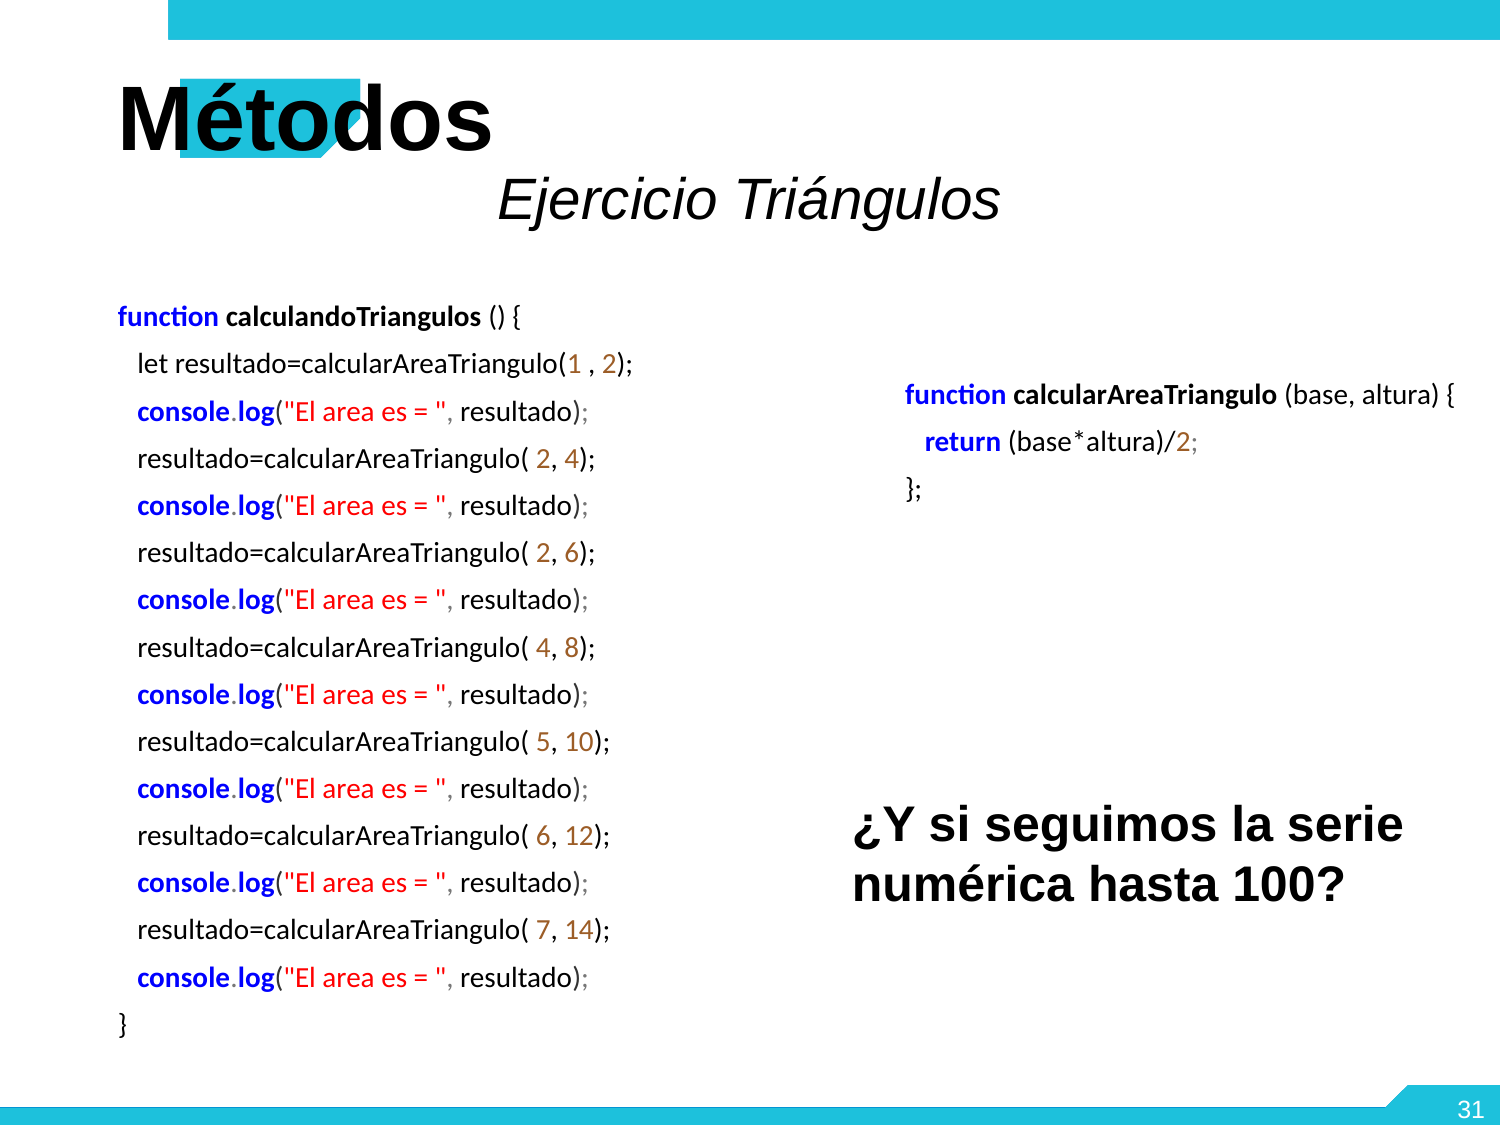

Métodos
Ejercicio Triángulos
function calculandoTriangulos () {
   let resultado=calcularAreaTriangulo(1 , 2);
   console.log("El area es = ", resultado);
   resultado=calcularAreaTriangulo( 2, 4);
   console.log("El area es = ", resultado);
   resultado=calcularAreaTriangulo( 2, 6);
   console.log("El area es = ", resultado);
   resultado=calcularAreaTriangulo( 4, 8);
   console.log("El area es = ", resultado);
   resultado=calcularAreaTriangulo( 5, 10);
   console.log("El area es = ", resultado);
   resultado=calcularAreaTriangulo( 6, 12);
   console.log("El area es = ", resultado);
   resultado=calcularAreaTriangulo( 7, 14);
   console.log("El area es = ", resultado);
}
function calcularAreaTriangulo (base, altura) {
   return (base*altura)/2;
};
¿Y si seguimos la serie numérica hasta 100?
31